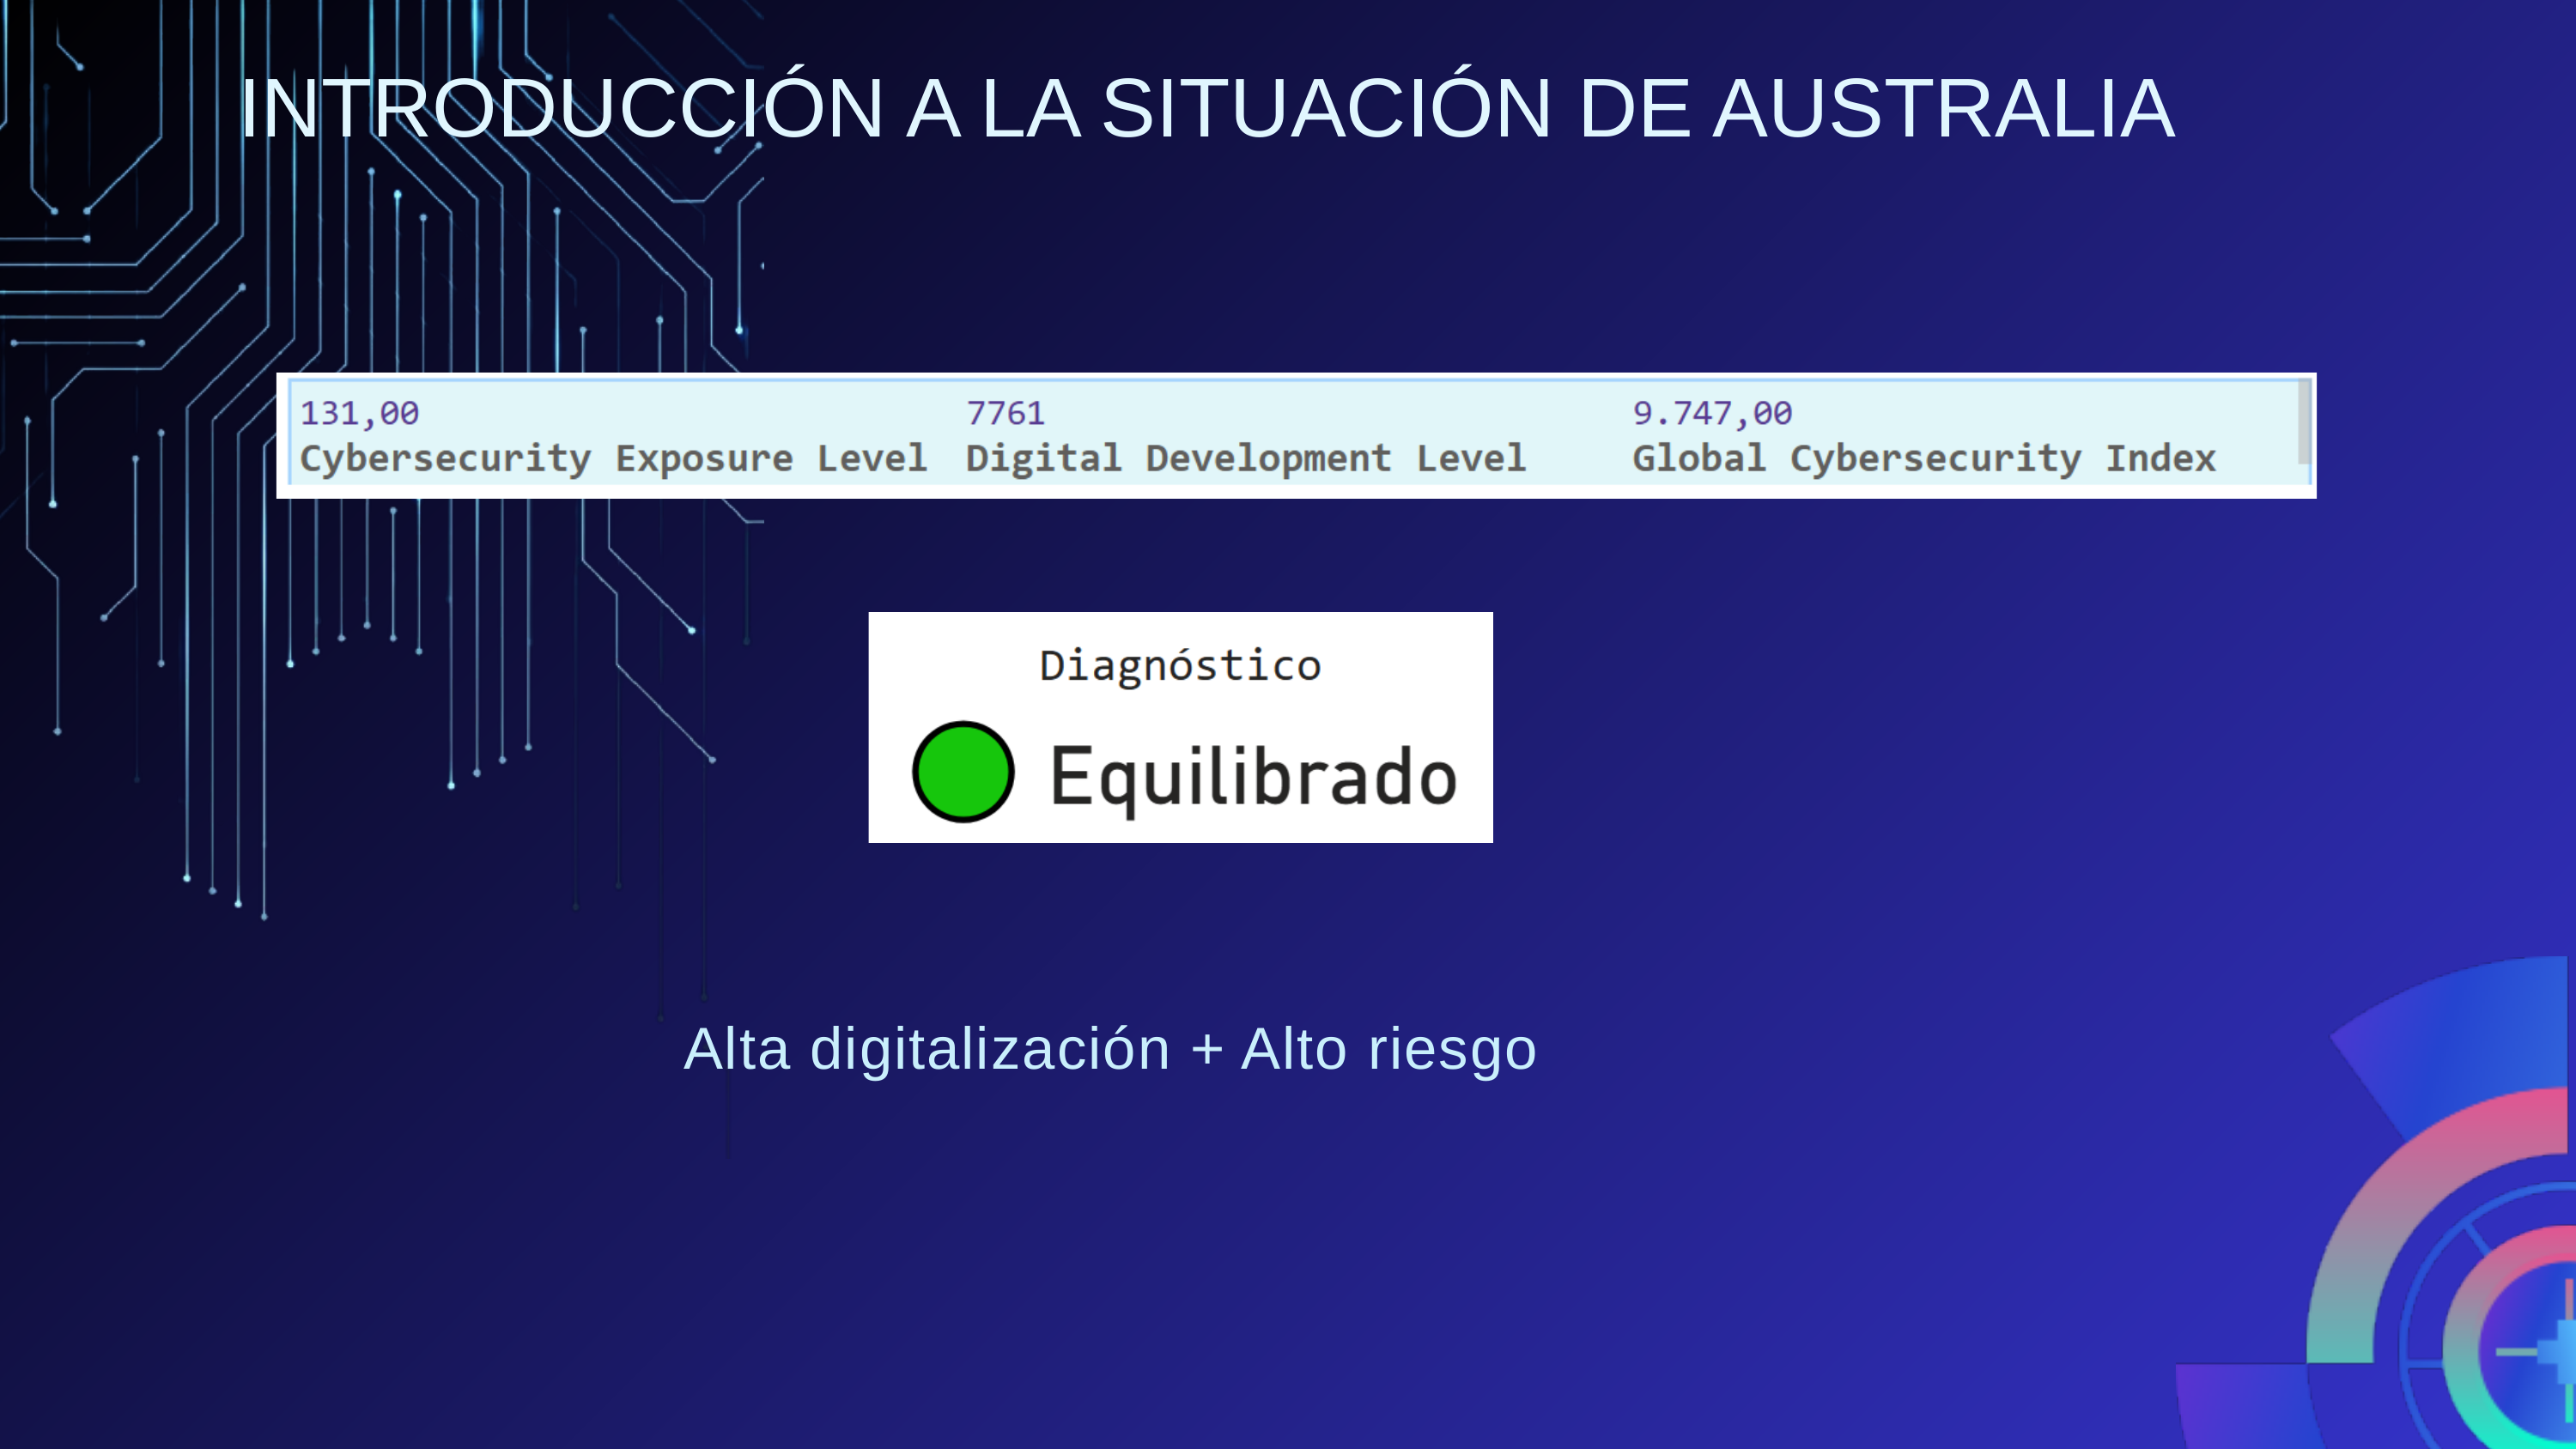

INTRODUCCIÓN A LA SITUACIÓN DE AUSTRALIA

Alta digitalización + Alto riesgo